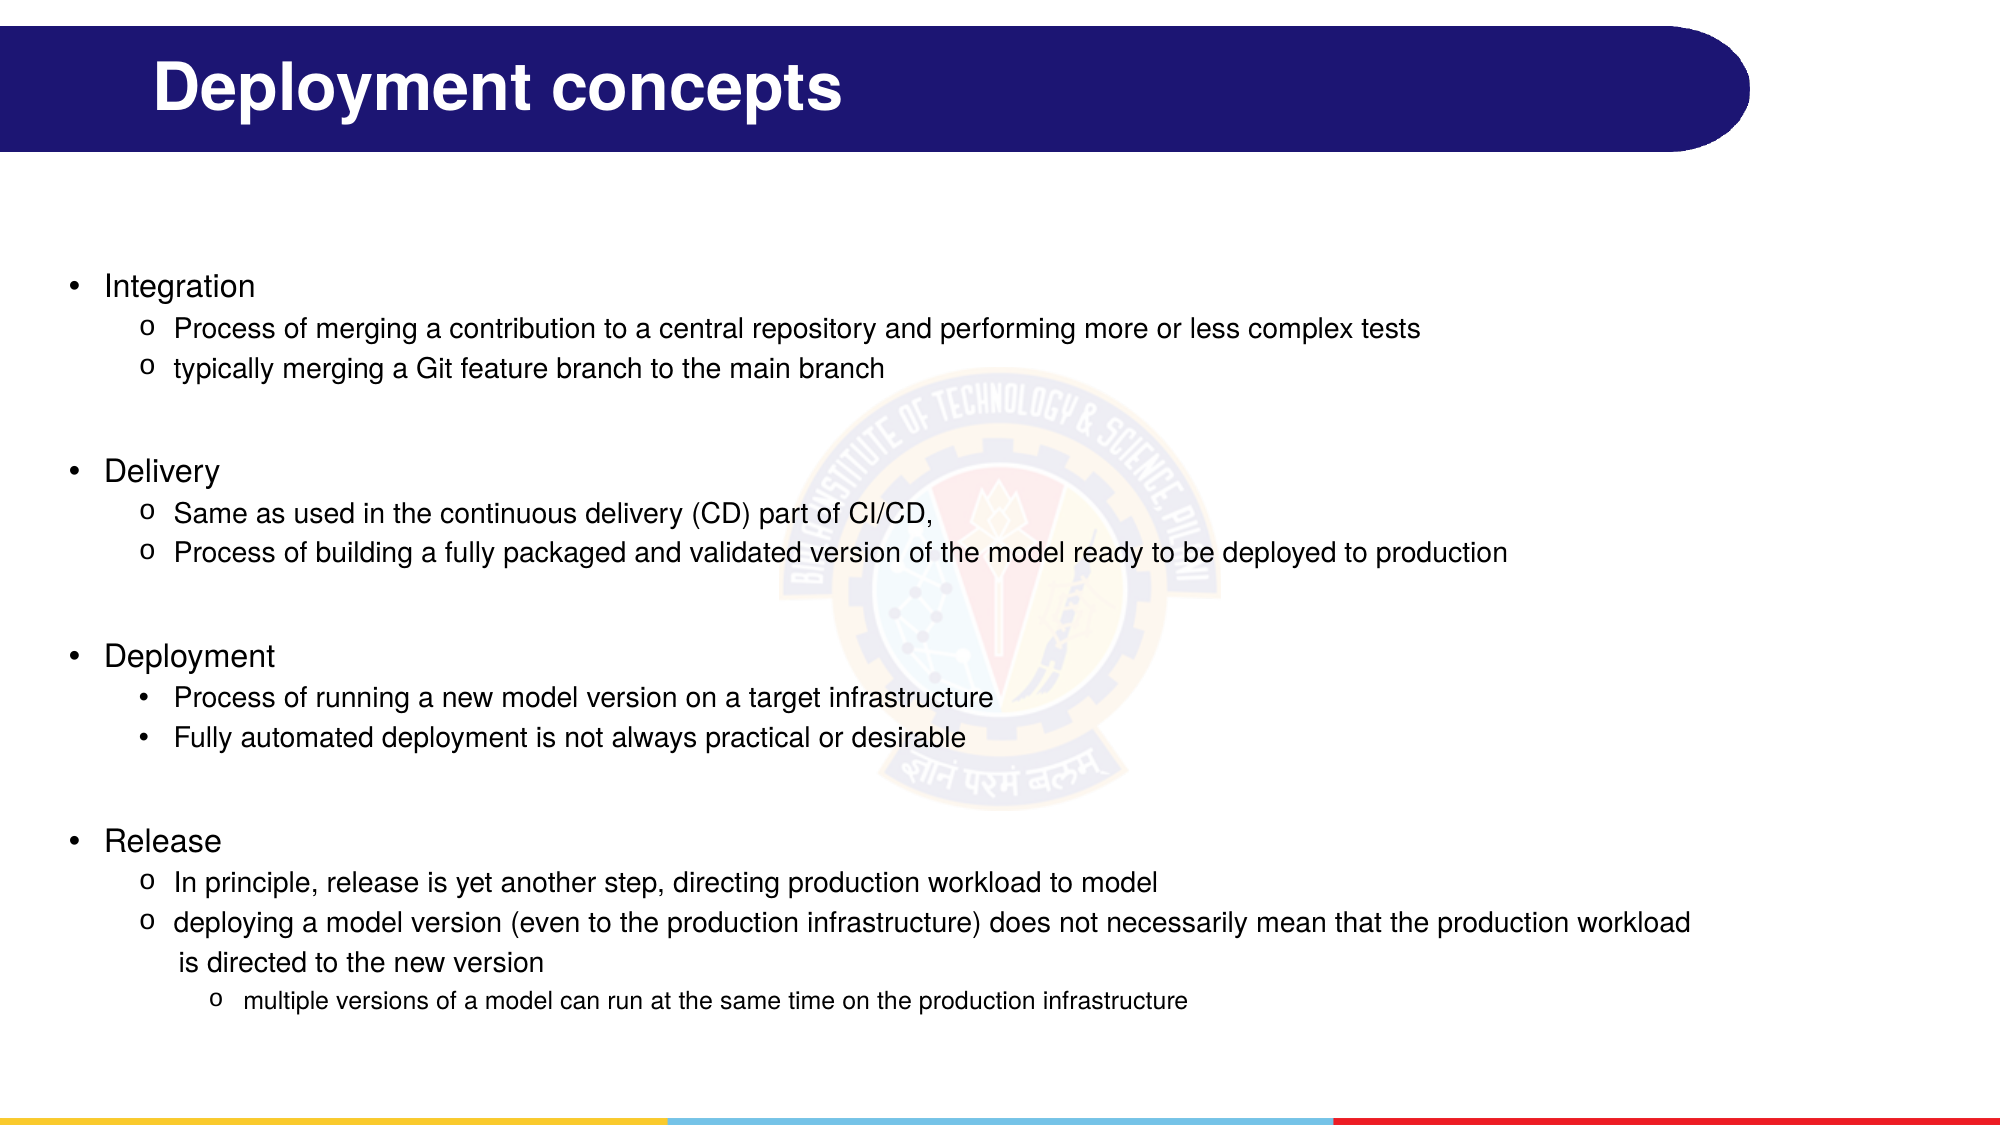

# Deployment concepts

Integration
Process of merging a contribution to a central repository and performing more or less complex tests
typically merging a Git feature branch to the main branch

Delivery
Same as used in the continuous delivery (CD) part of CI/CD,
Process of building a fully packaged and validated version of the model ready to be deployed to production

Deployment
Process of running a new model version on a target infrastructure
Fully automated deployment is not always practical or desirable

Release
In principle, release is yet another step, directing production workload to model
deploying a model version (even to the production infrastructure) does not necessarily mean that the production workload
     is directed to the new version
multiple versions of a model can run at the same time on the production infrastructure